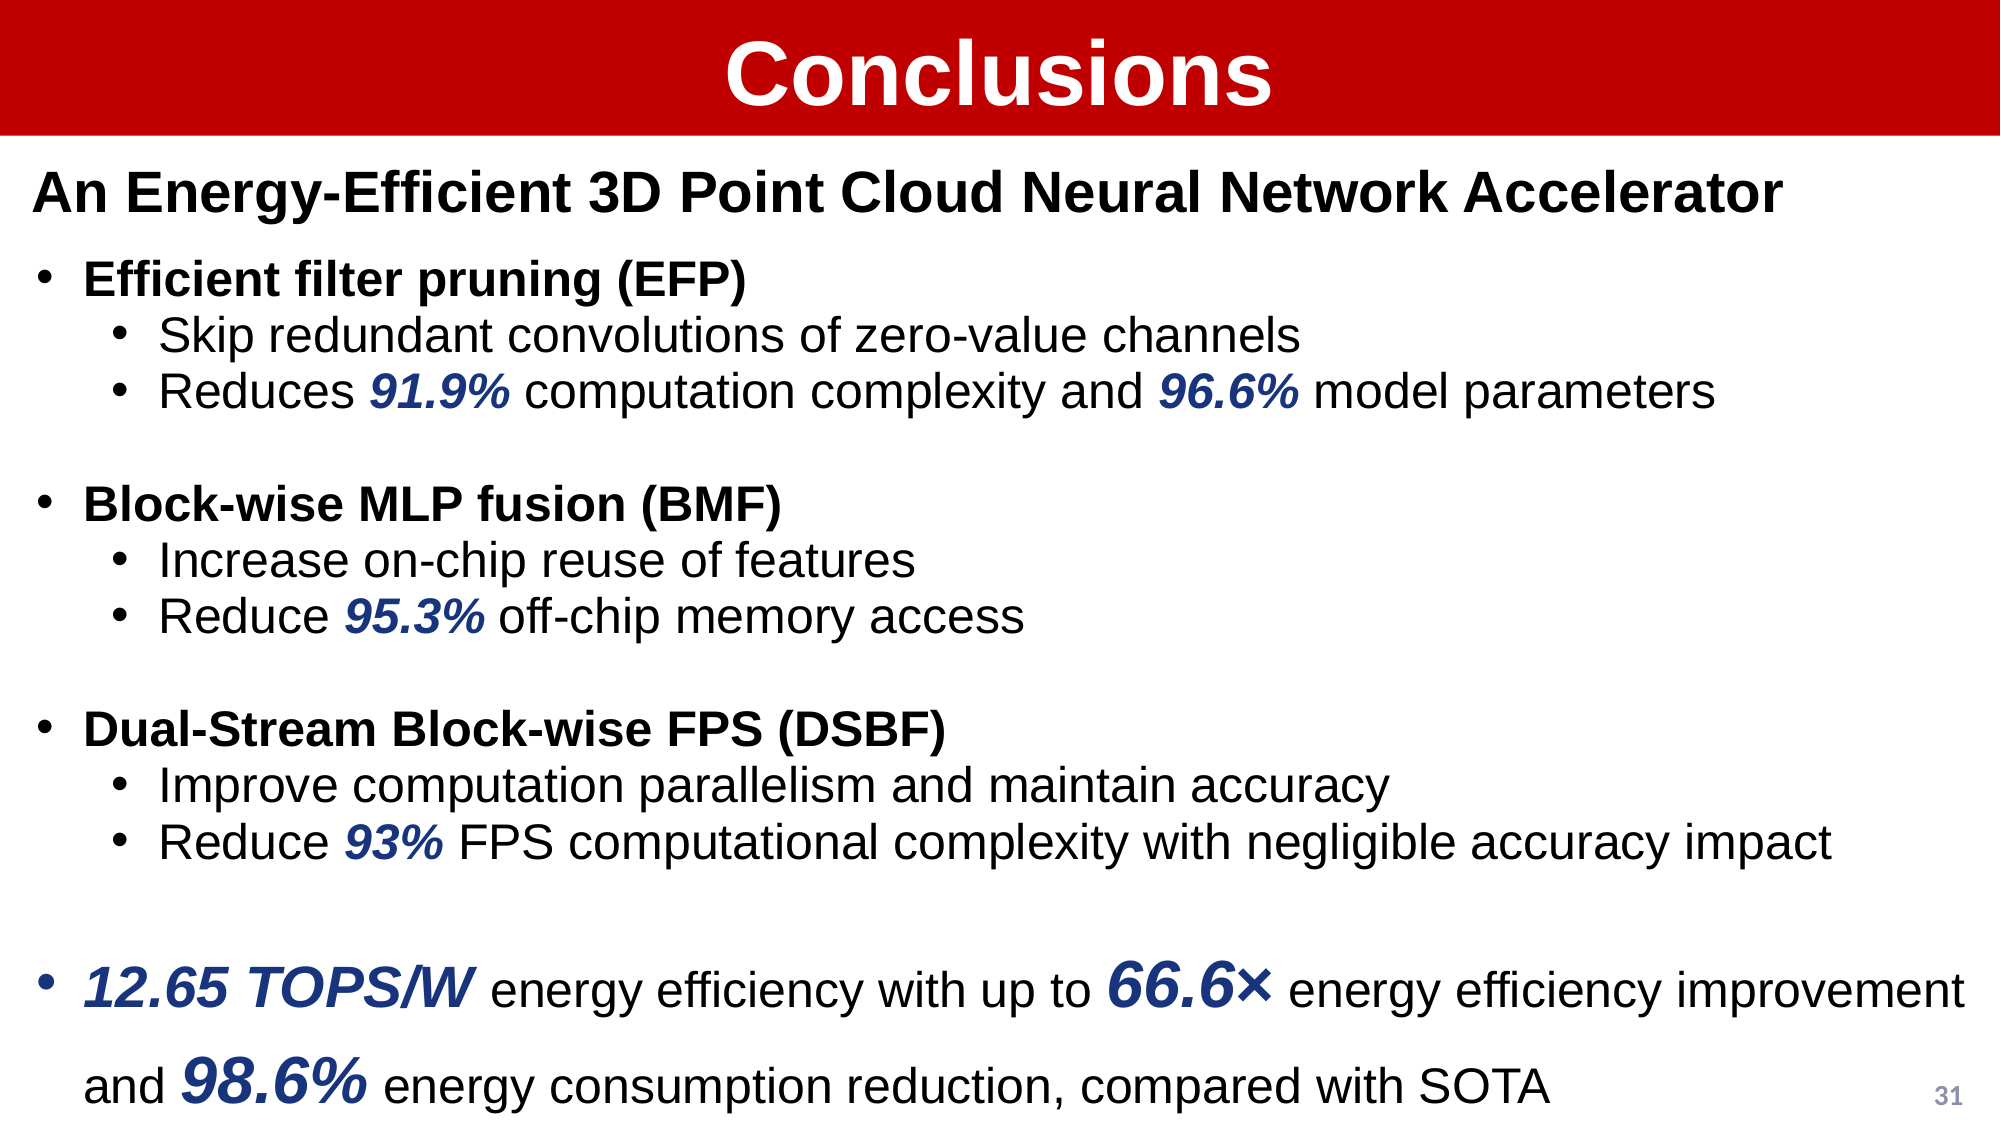

# Conclusions
An Energy-Efficient 3D Point Cloud Neural Network Accelerator
Efficient filter pruning (EFP)
Skip redundant convolutions of zero-value channels
Reduces 91.9% computation complexity and 96.6% model parameters

Block-wise MLP fusion (BMF)
Increase on-chip reuse of features
Reduce 95.3% off-chip memory access

Dual-Stream Block-wise FPS (DSBF)
Improve computation parallelism and maintain accuracy
Reduce 93% FPS computational complexity with negligible accuracy impact

12.65 TOPS/W energy efficiency with up to 66.6× energy efficiency improvement and 98.6% energy consumption reduction, compared with SOTA
31